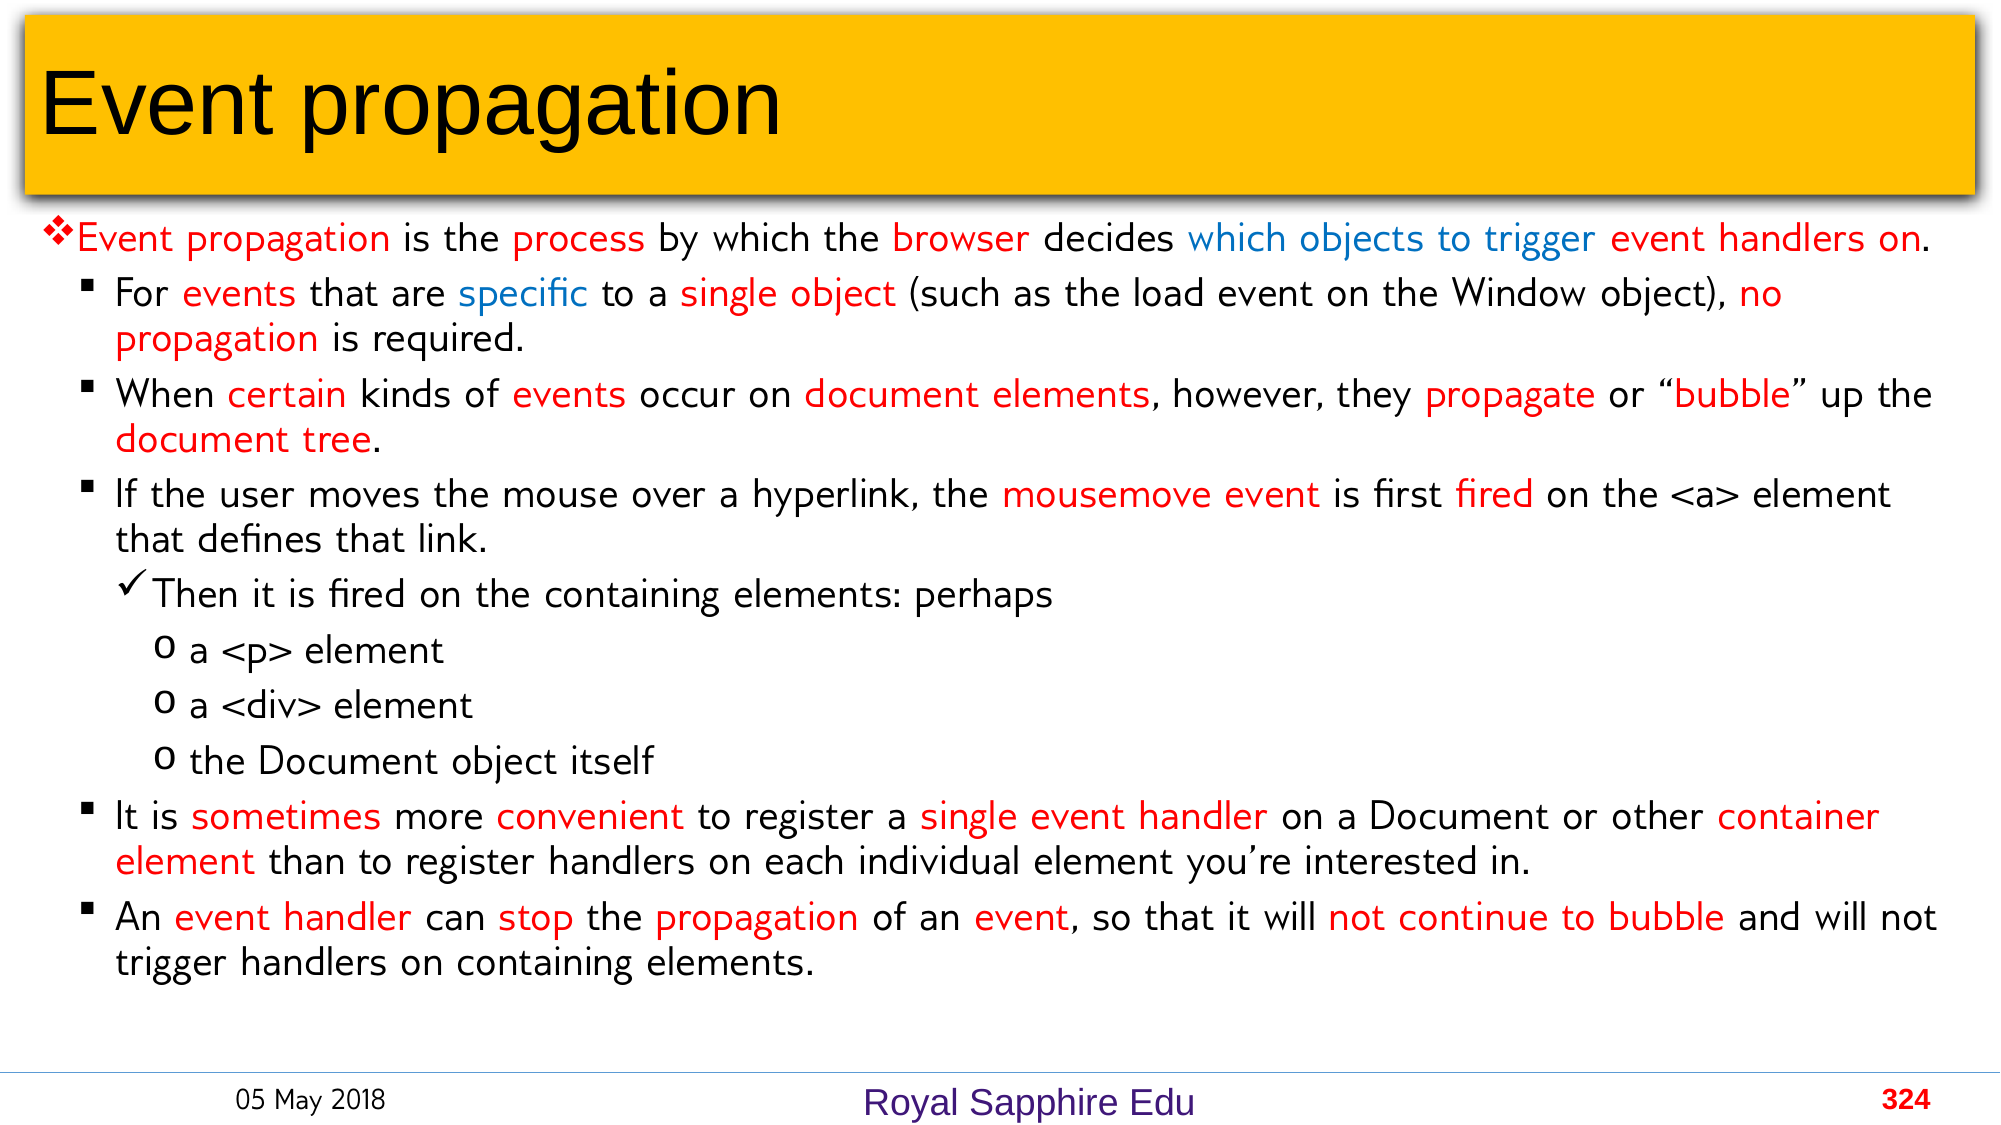

# Event propagation
Event propagation is the process by which the browser decides which objects to trigger event handlers on.
For events that are specific to a single object (such as the load event on the Window object), no propagation is required.
When certain kinds of events occur on document elements, however, they propagate or “bubble” up the document tree.
If the user moves the mouse over a hyperlink, the mousemove event is first fired on the <a> element that defines that link.
Then it is fired on the containing elements: perhaps
a <p> element
a <div> element
the Document object itself
It is sometimes more convenient to register a single event handler on a Document or other container element than to register handlers on each individual element you’re interested in.
An event handler can stop the propagation of an event, so that it will not continue to bubble and will not trigger handlers on containing elements.
05 May 2018
324